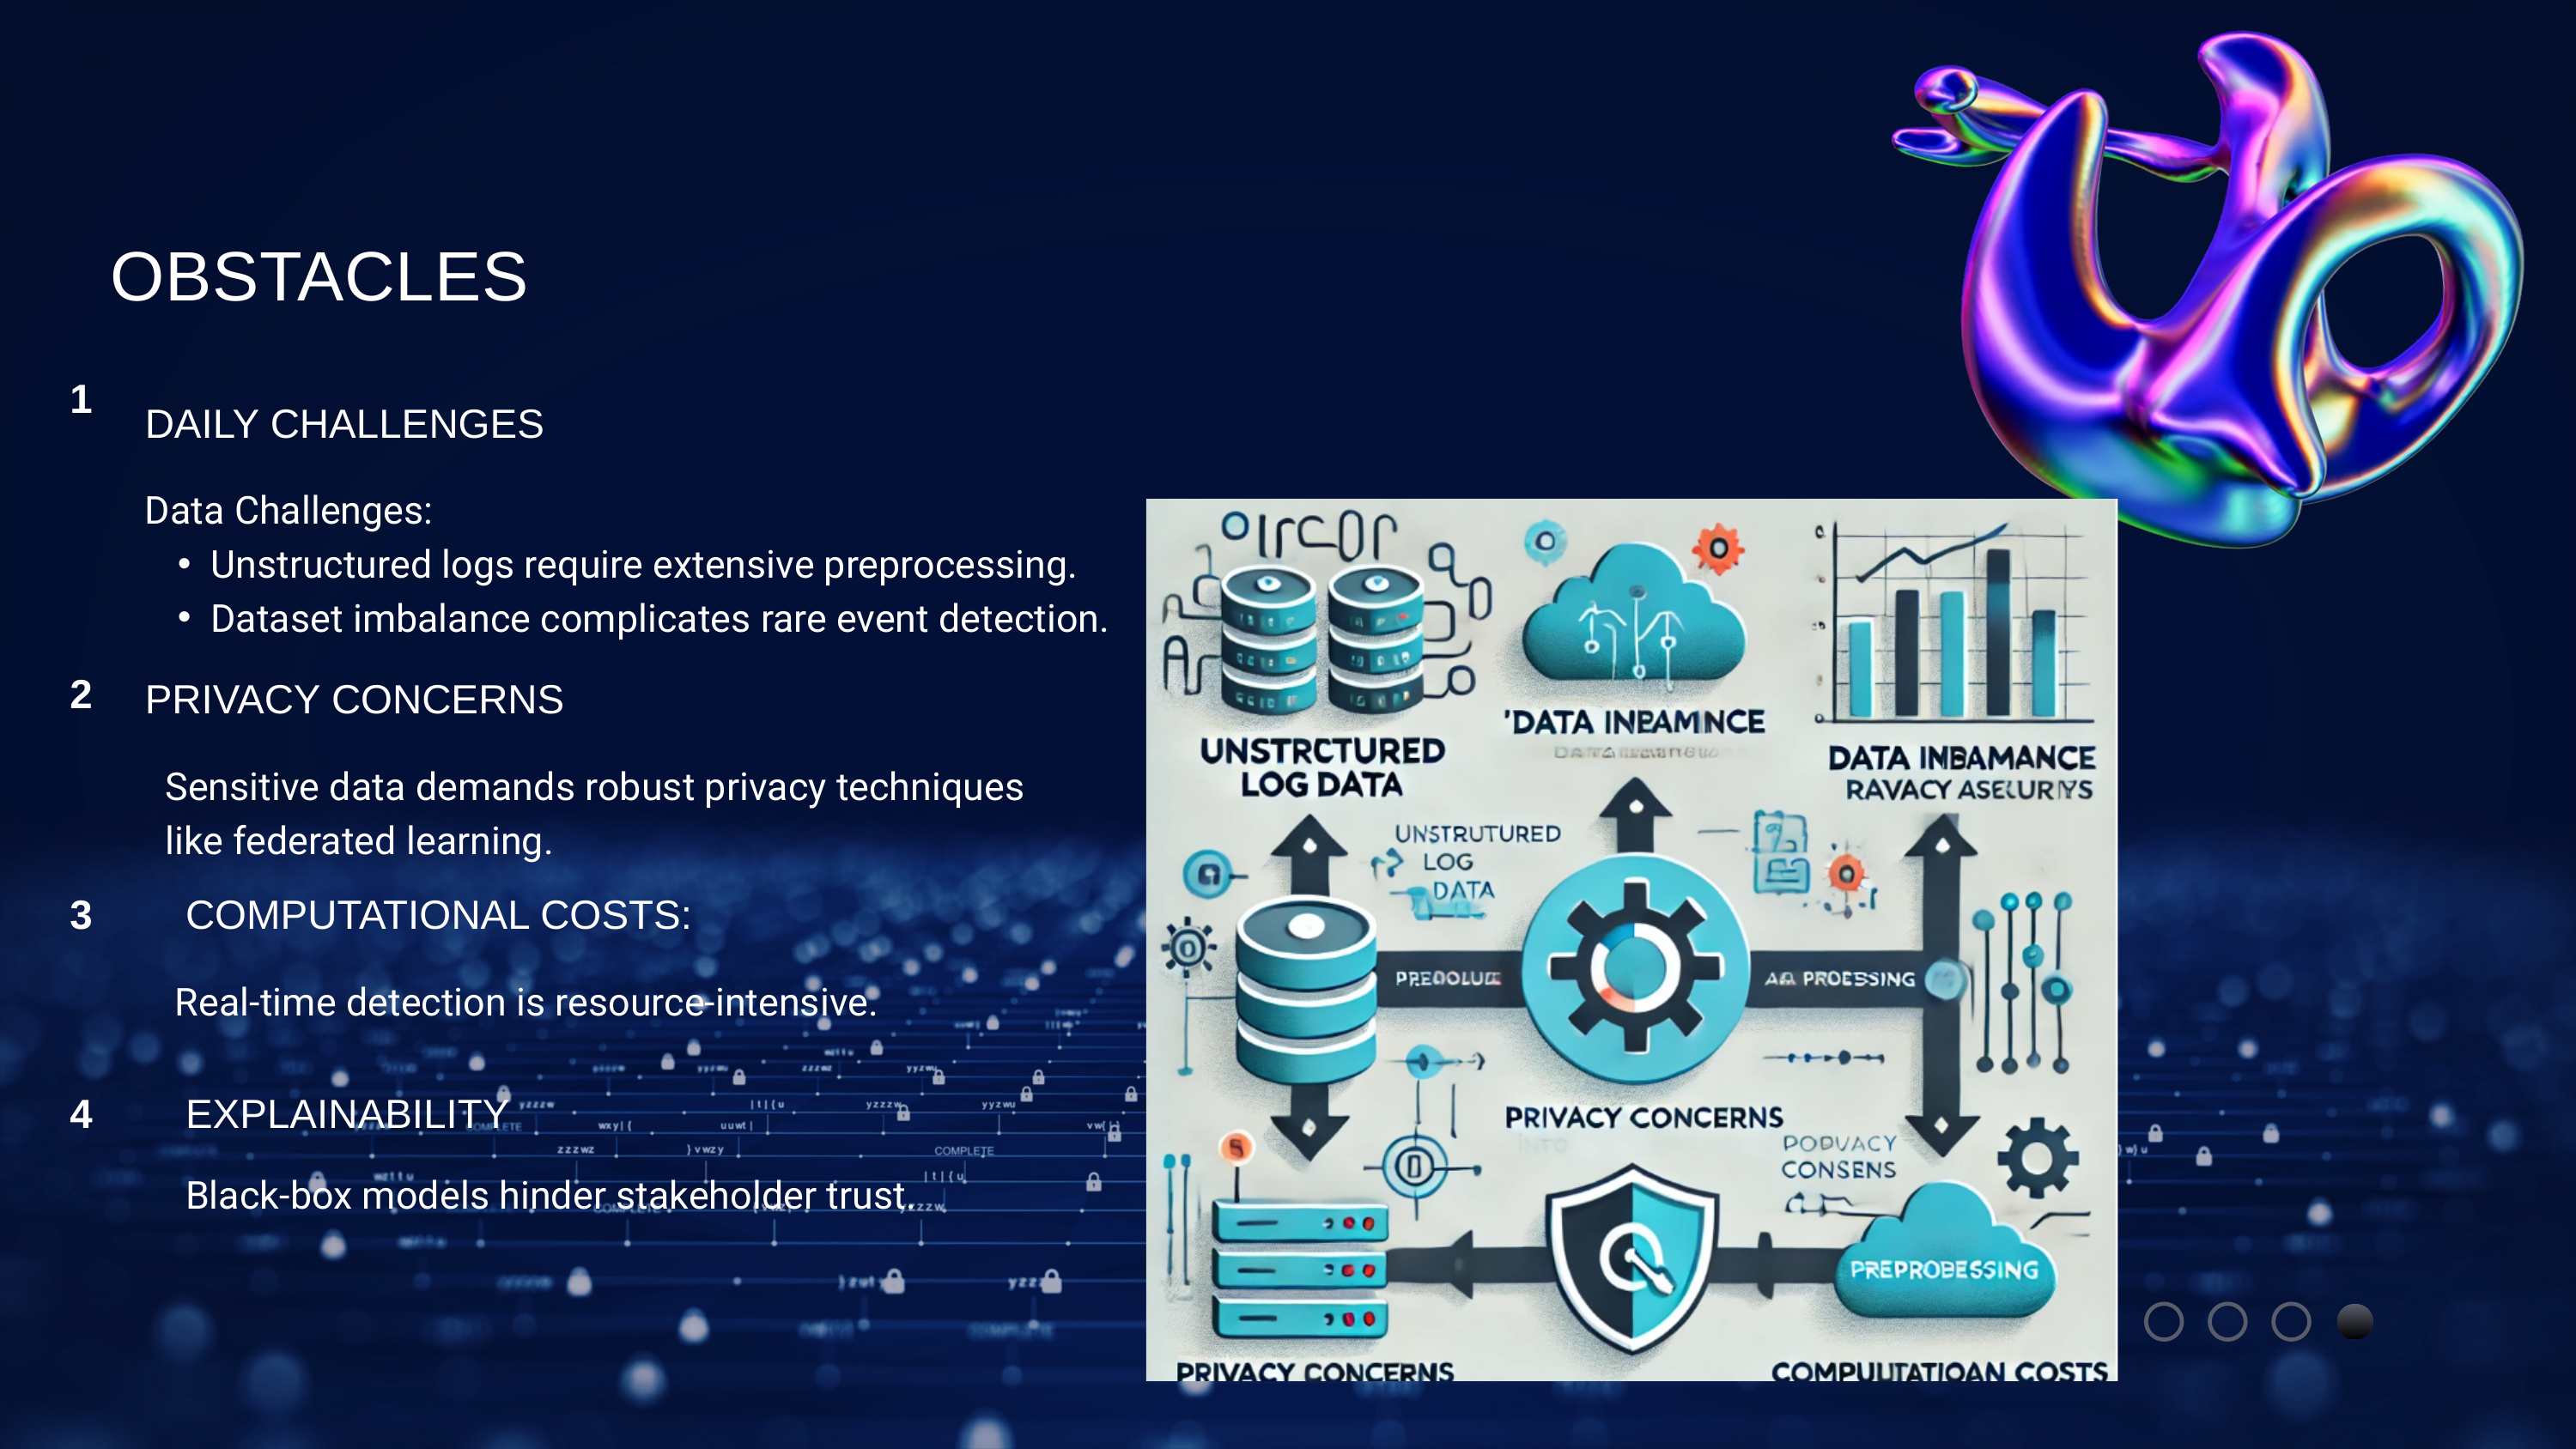

OBSTACLES
1
DAILY CHALLENGES
Data Challenges:
Unstructured logs require extensive preprocessing.
Dataset imbalance complicates rare event detection.

2
PRIVACY CONCERNS
Sensitive data demands robust privacy techniques like federated learning.
3
COMPUTATIONAL COSTS:
 Real-time detection is resource-intensive.
4
EXPLAINABILITY
Black-box models hinder stakeholder trust.